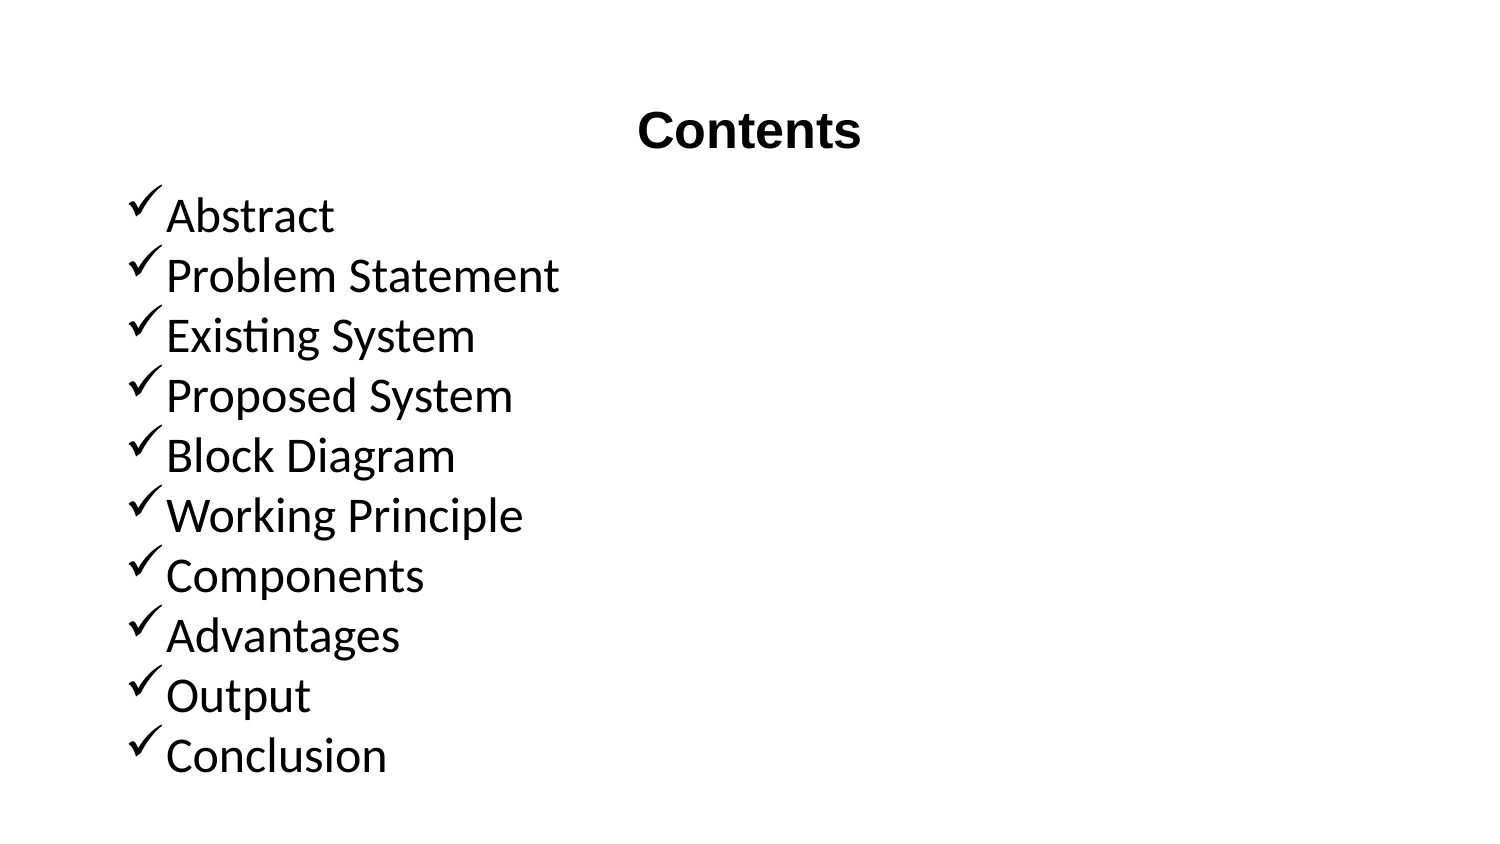

# Contents
Abstract
Problem Statement
Existing System
Proposed System
Block Diagram
Working Principle
Components
Advantages
Output
Conclusion